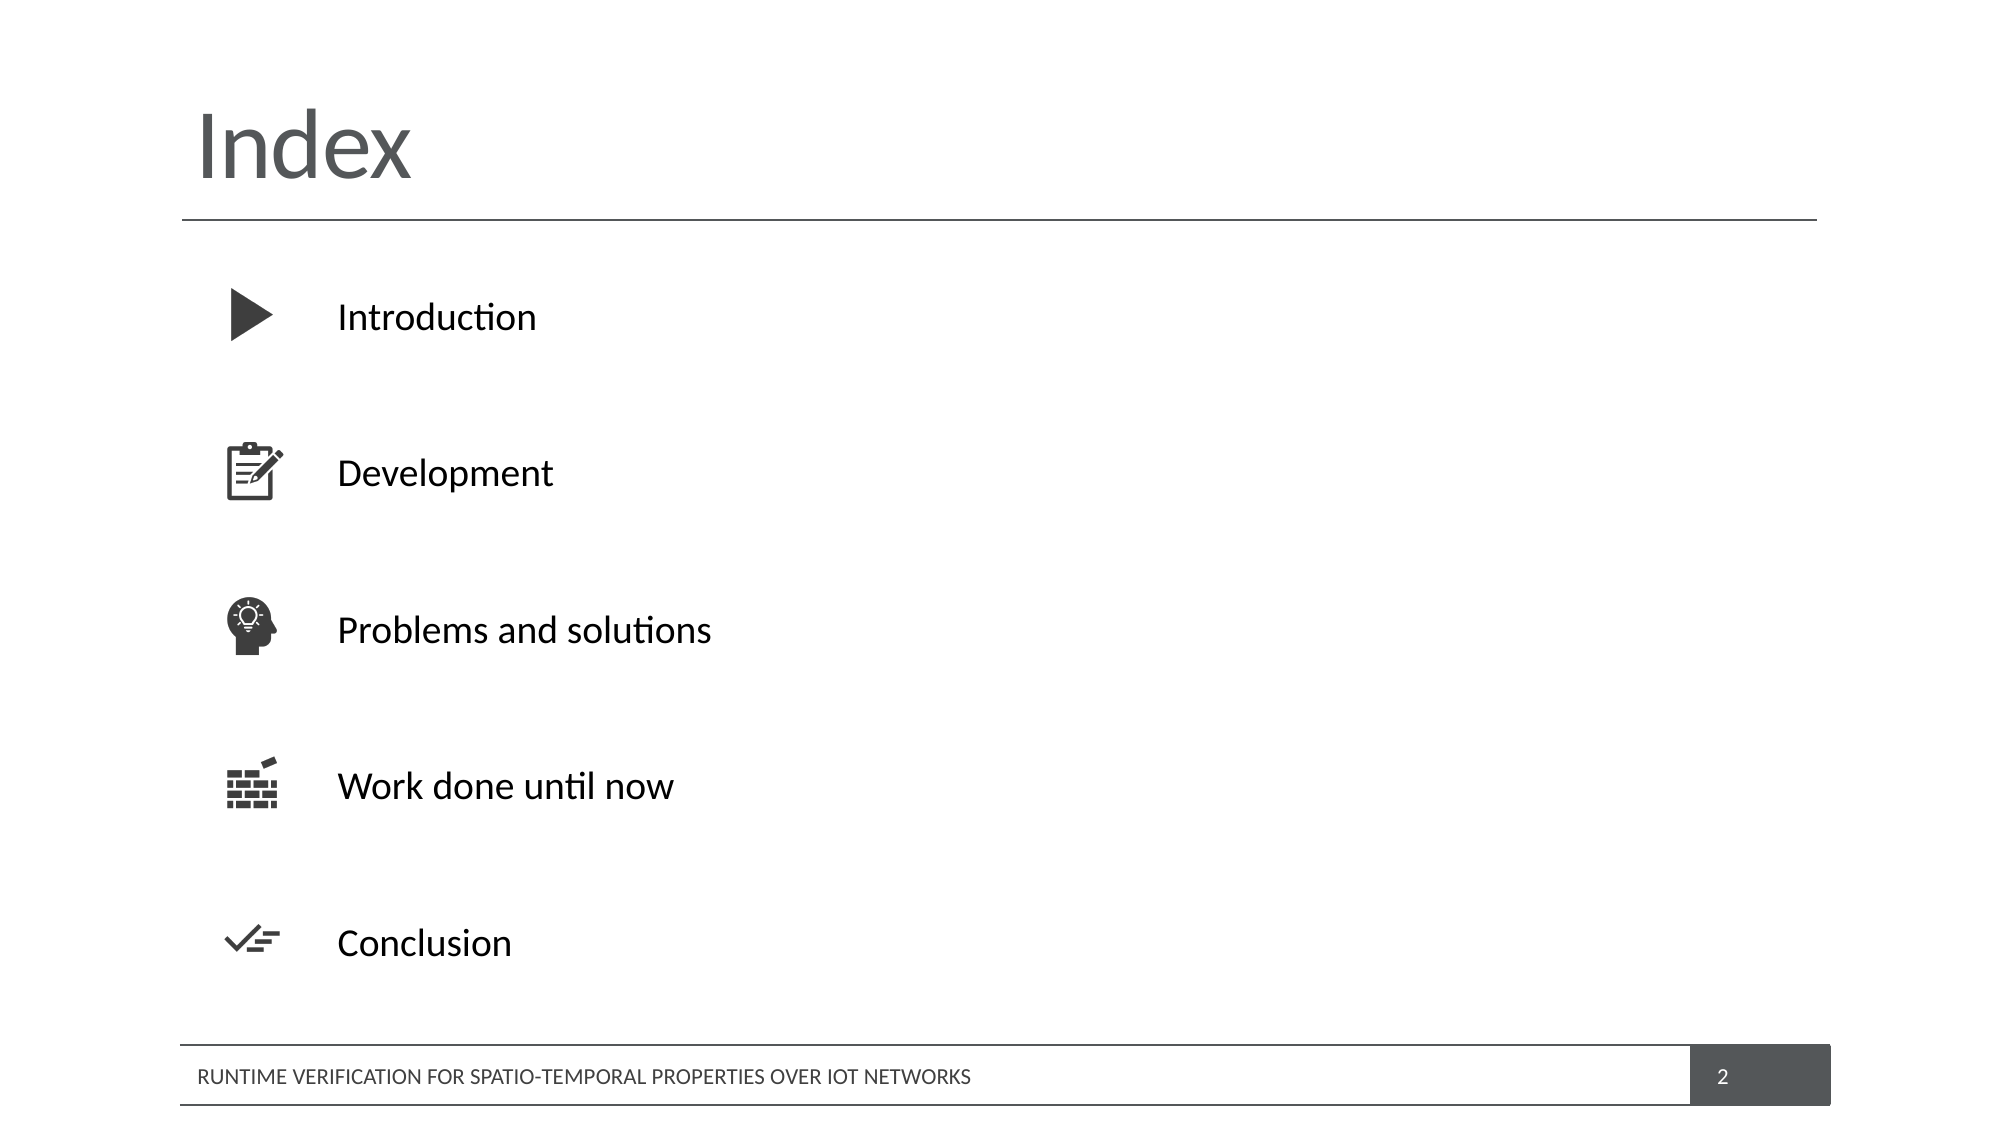

# Index
Introduction
Development
Problems and solutions
Work done until now
Conclusion
RUNTIME VERIFICATION FOR SPATIO-TEMPORAL PROPERTIES OVER IOT NETWORKS
2